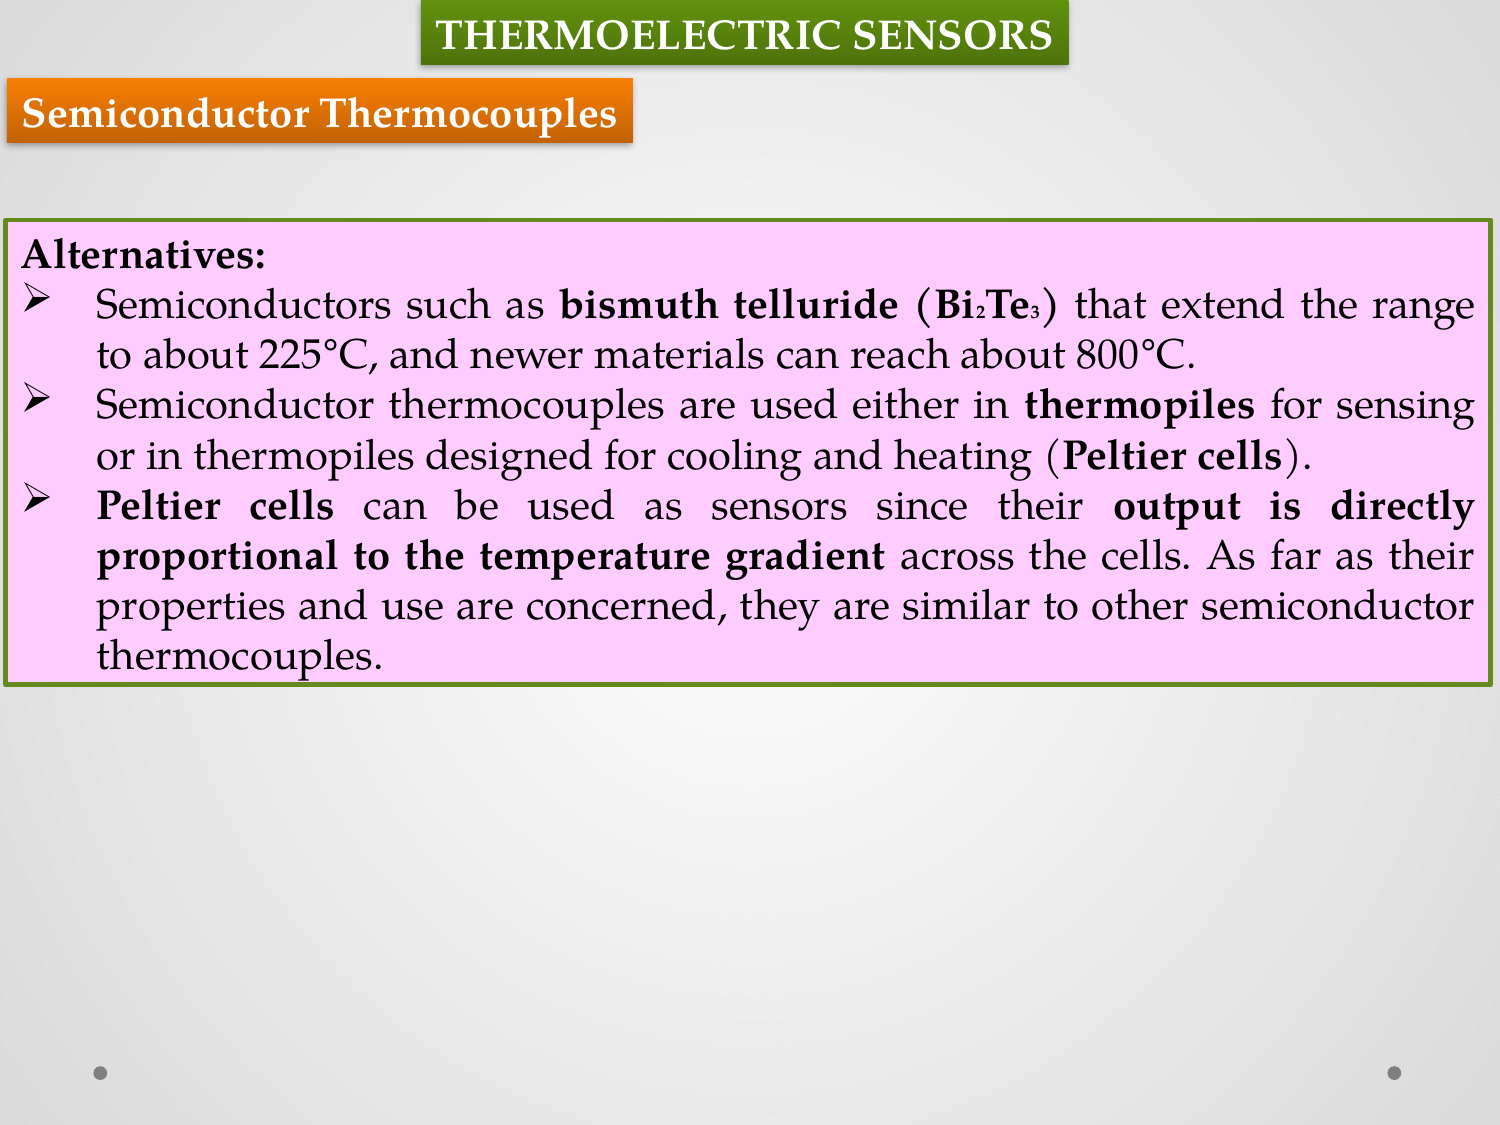

THERMOELECTRIC SENSORS
Semiconductor Thermocouples
Alternatives:
Semiconductors such as bismuth telluride (Bi2Te3) that extend the range to about 225°C, and newer materials can reach about 800°C.
Semiconductor thermocouples are used either in thermopiles for sensing or in thermopiles designed for cooling and heating (Peltier cells).
Peltier cells can be used as sensors since their output is directly proportional to the temperature gradient across the cells. As far as their properties and use are concerned, they are similar to other semiconductor thermocouples.